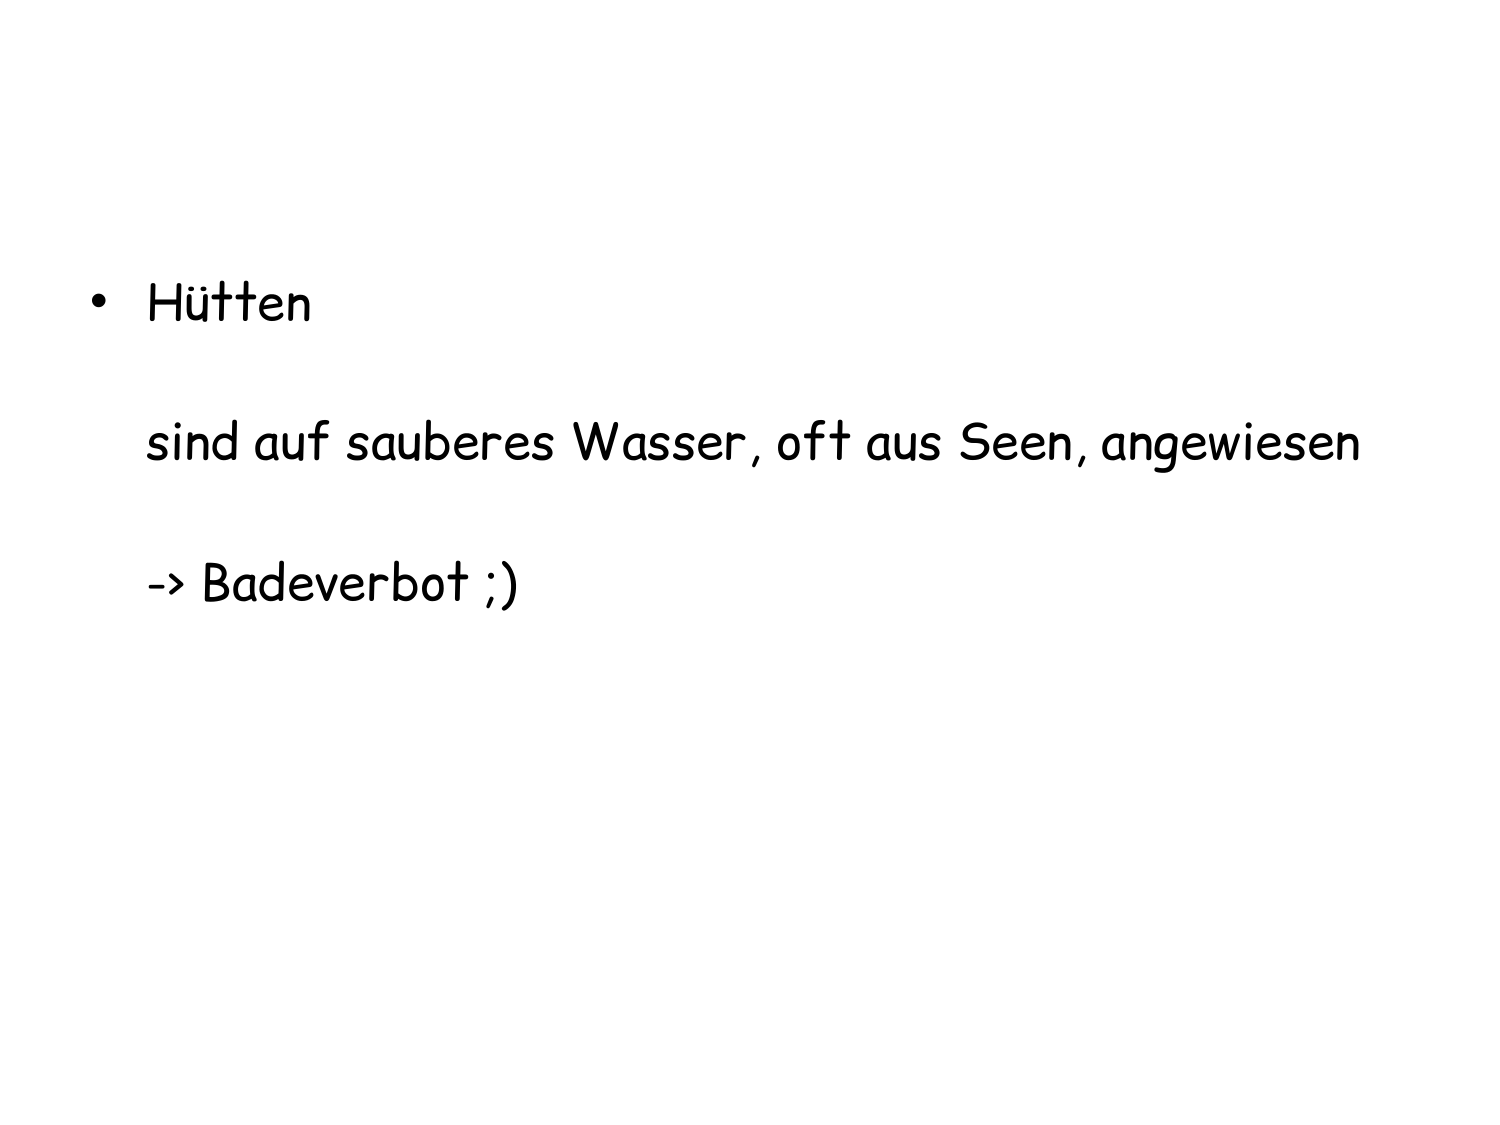

Hütten

	sind auf sauberes Wasser, oft aus Seen, angewiesen

	-> Badeverbot ;)